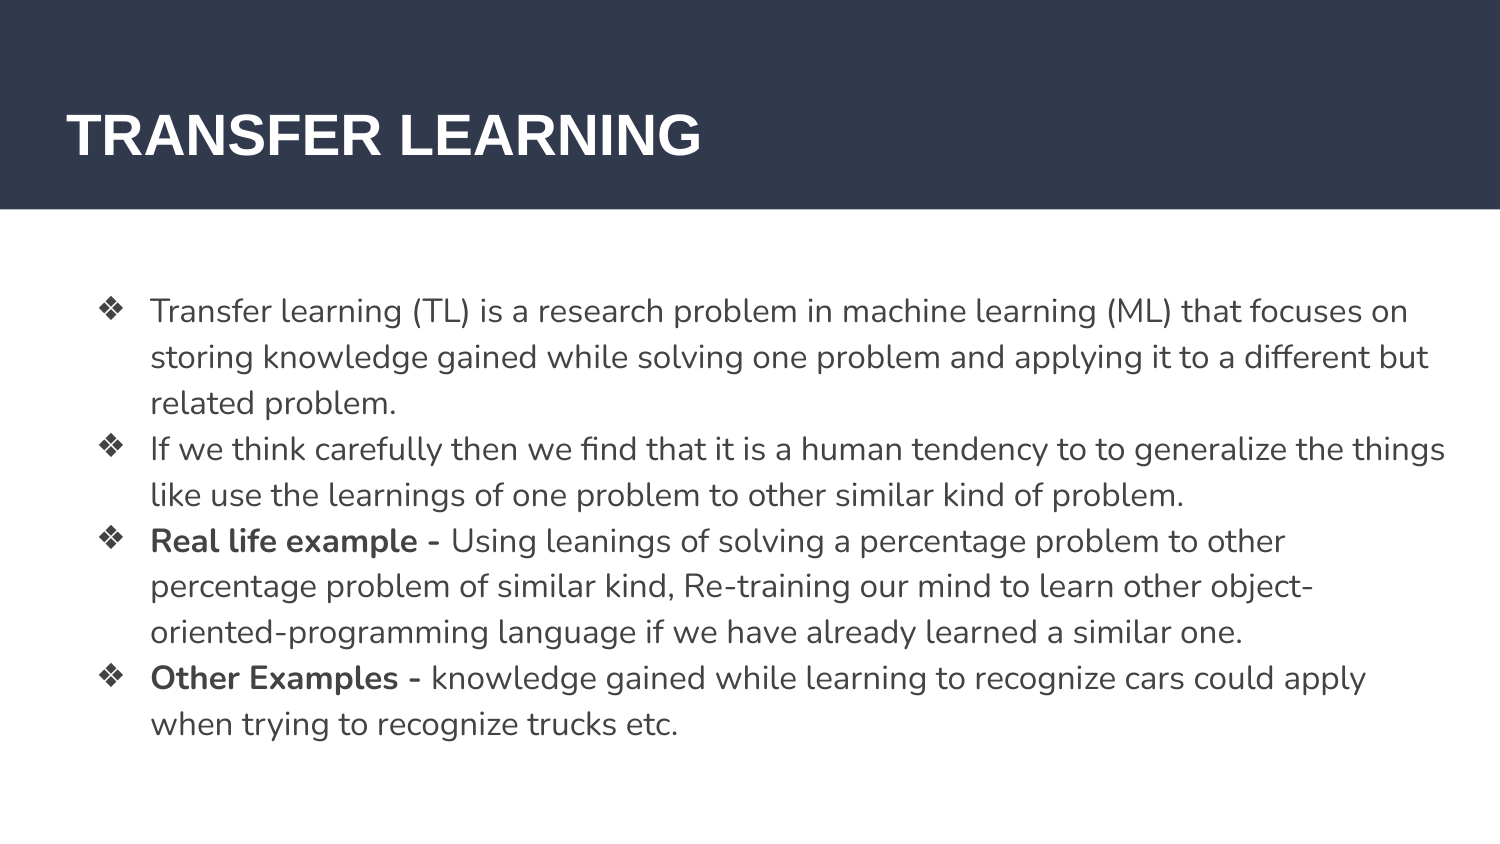

# TRANSFER LEARNING
Transfer learning (TL) is a research problem in machine learning (ML) that focuses on storing knowledge gained while solving one problem and applying it to a different but related problem.
If we think carefully then we find that it is a human tendency to to generalize the things like use the learnings of one problem to other similar kind of problem.
Real life example - Using leanings of solving a percentage problem to other percentage problem of similar kind, Re-training our mind to learn other object-oriented-programming language if we have already learned a similar one.
Other Examples - knowledge gained while learning to recognize cars could apply when trying to recognize trucks etc.